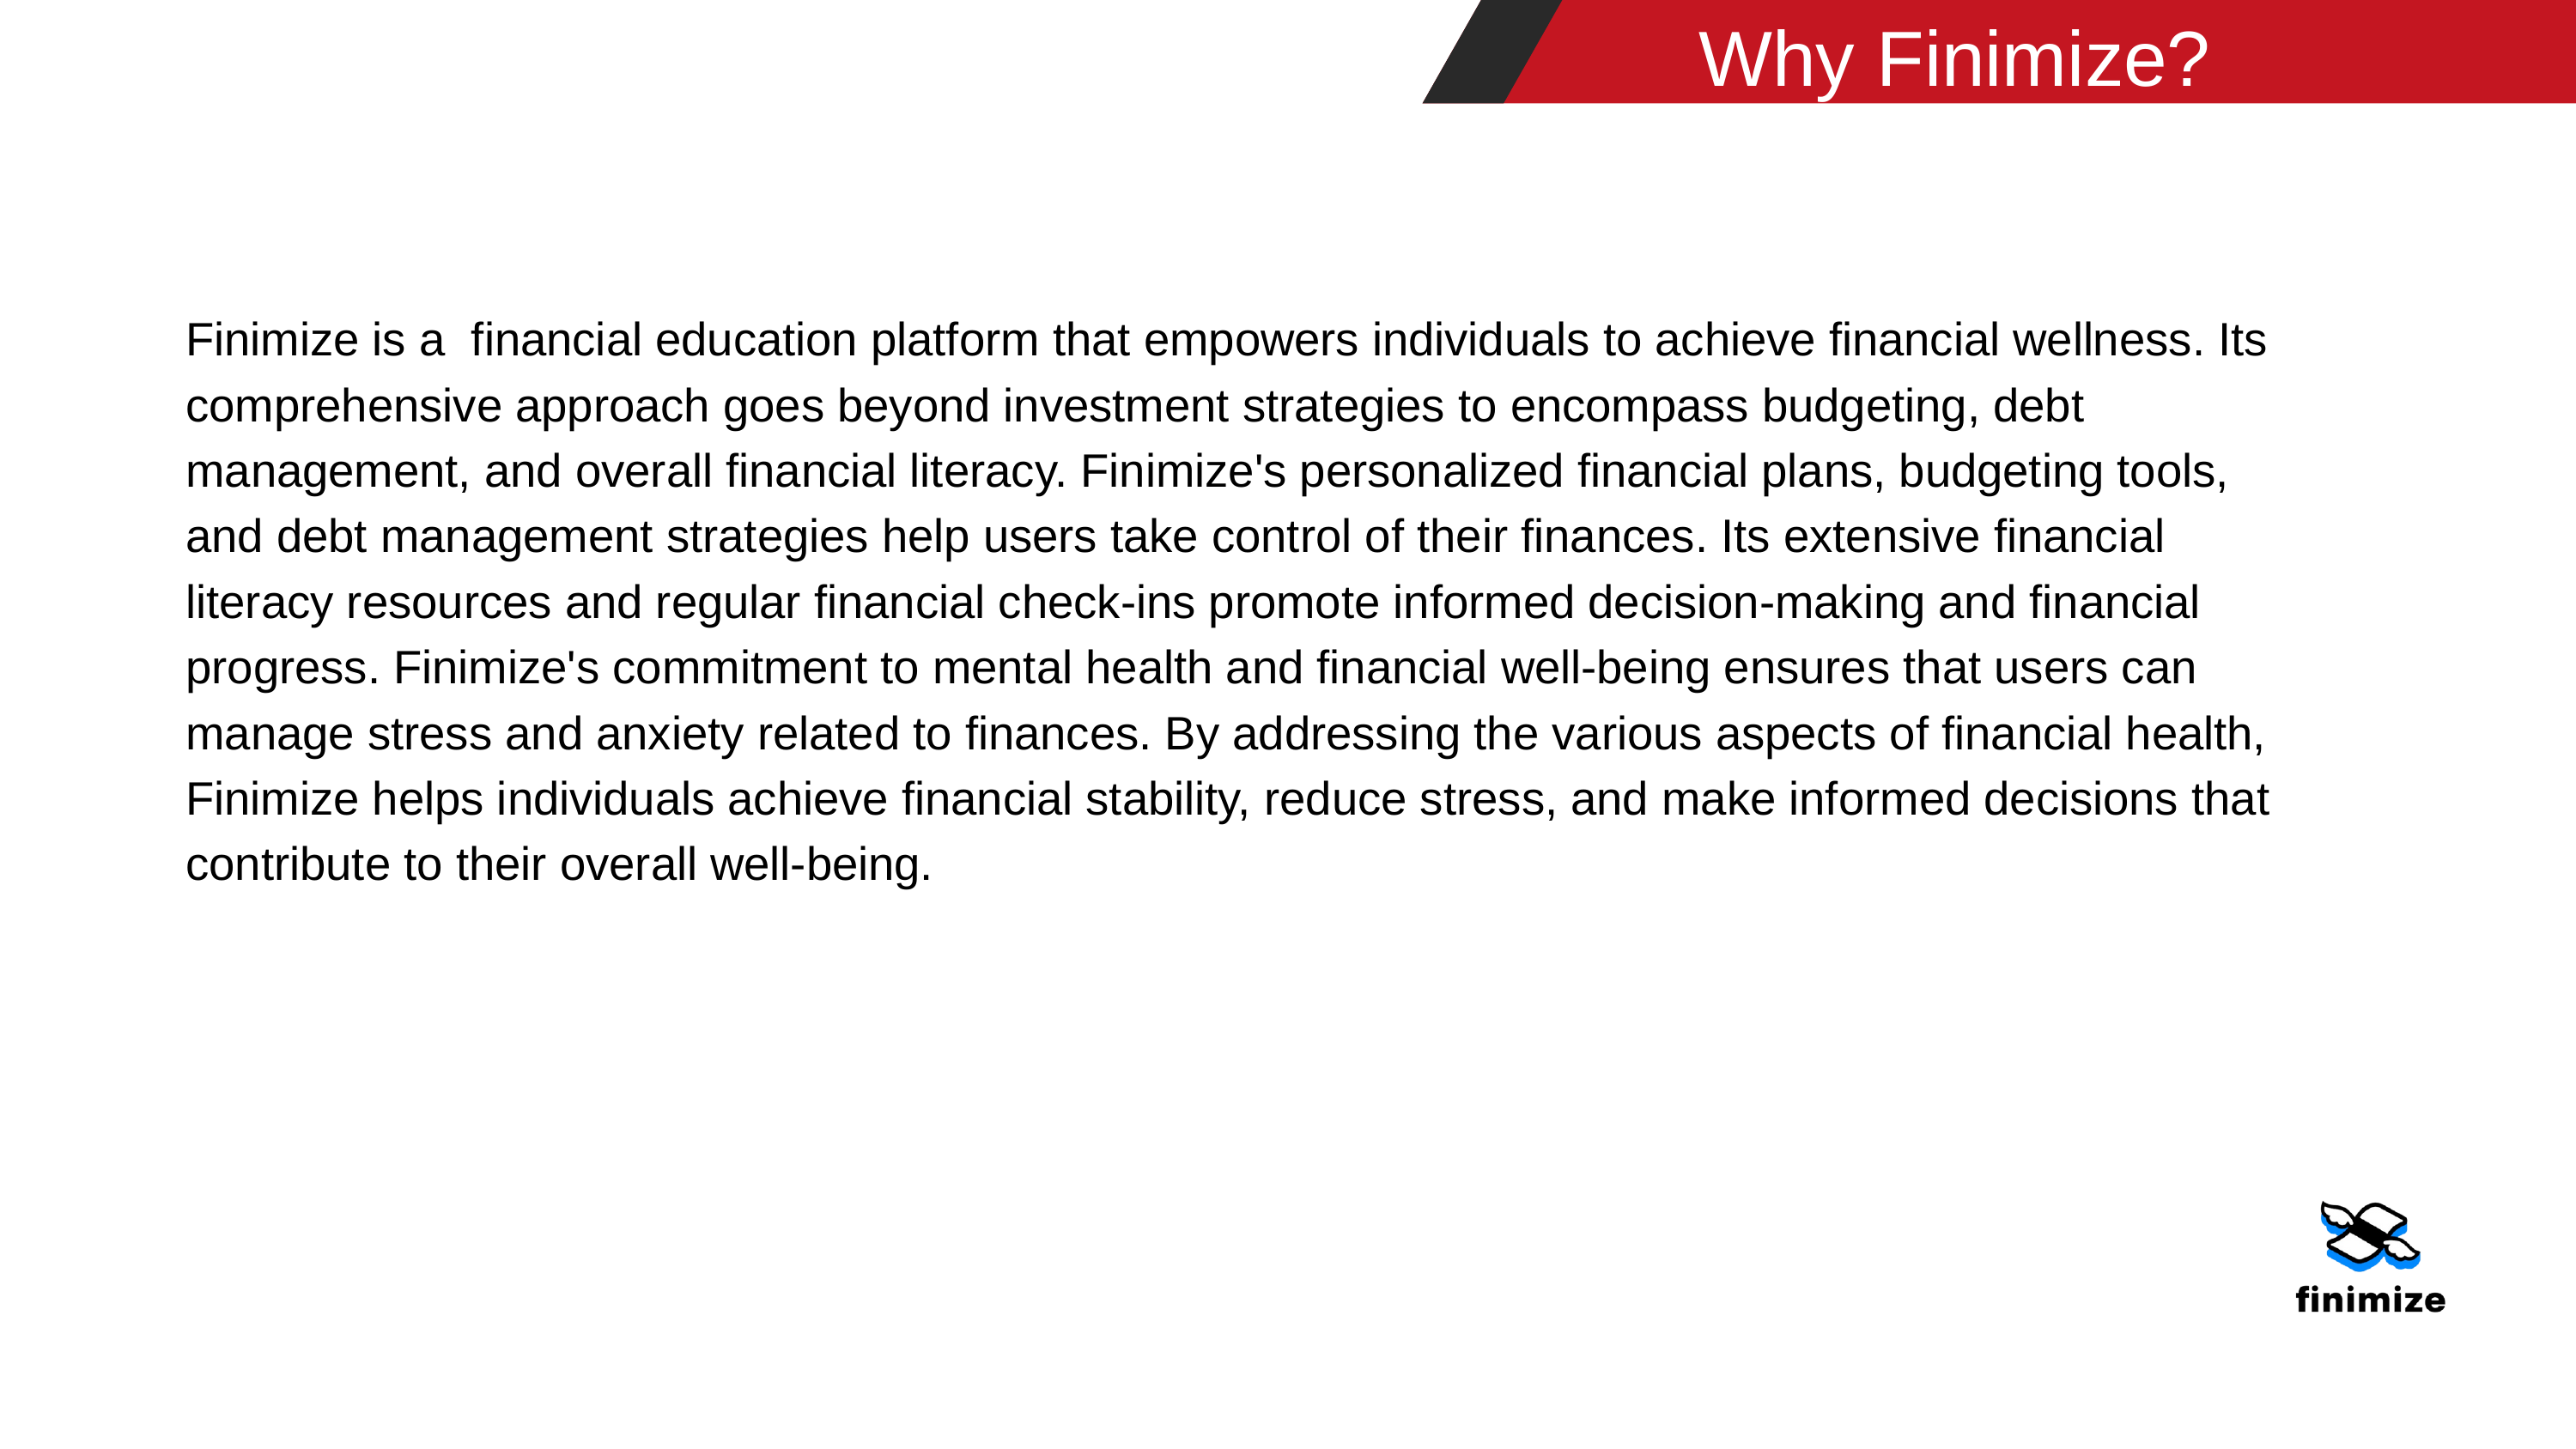

Why Finimize?
Finimize is a  financial education platform that empowers individuals to achieve financial wellness. Its comprehensive approach goes beyond investment strategies to encompass budgeting, debt management, and overall financial literacy. Finimize's personalized financial plans, budgeting tools, and debt management strategies help users take control of their finances. Its extensive financial literacy resources and regular financial check-ins promote informed decision-making and financial progress. Finimize's commitment to mental health and financial well-being ensures that users can manage stress and anxiety related to finances. By addressing the various aspects of financial health, Finimize helps individuals achieve financial stability, reduce stress, and make informed decisions that contribute to their overall well-being.